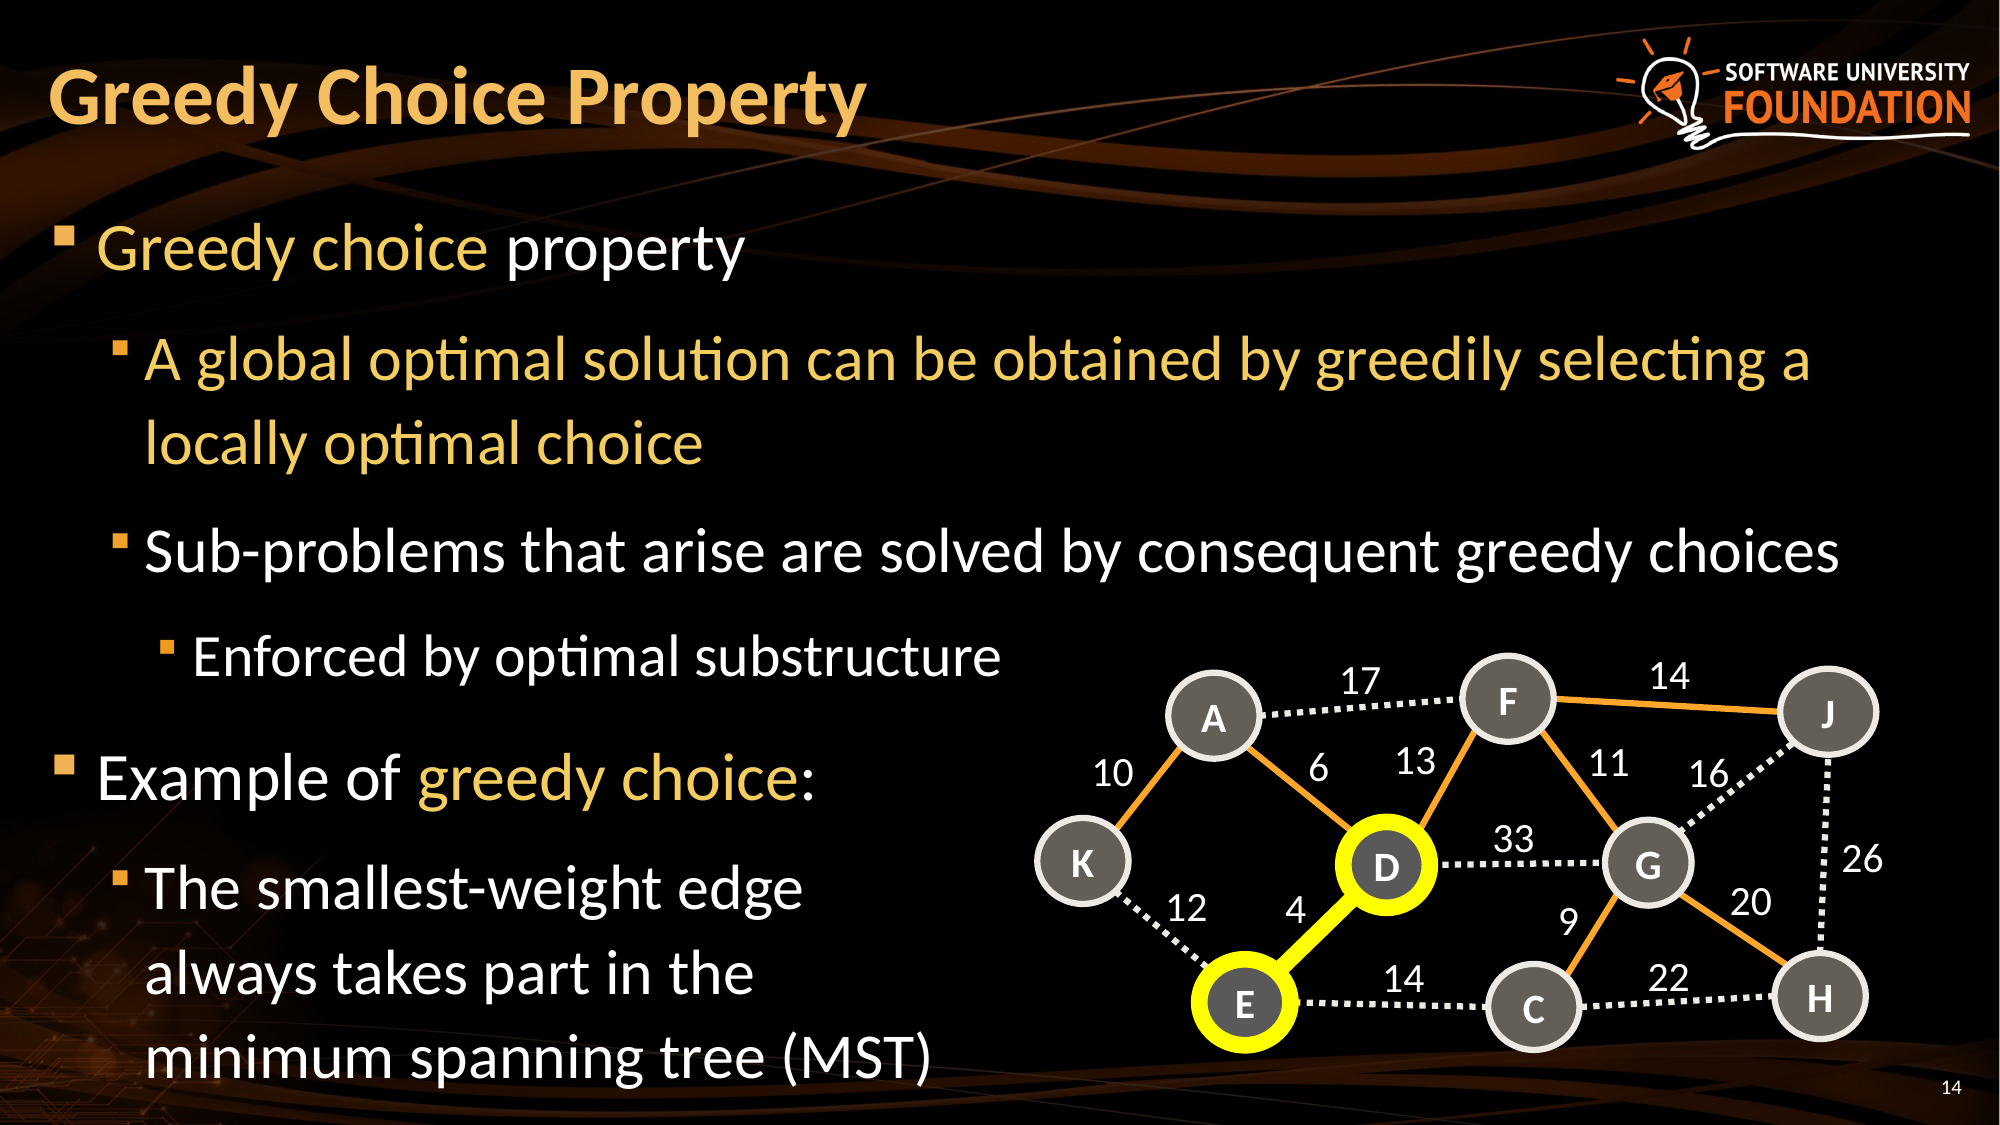

# Greedy Choice Property
Greedy choice property
A global optimal solution can be obtained by greedily selecting a locally optimal choice
Sub-problems that arise are solved by consequent greedy choices
Enforced by optimal substructure
Example of greedy choice:
The smallest-weight edge
always takes part in the
minimum spanning tree (MST)
14
17
F
J
A
13
11
6
10
16
33
K
G
D
26
20
12
4
9
22
14
H
E
C
14